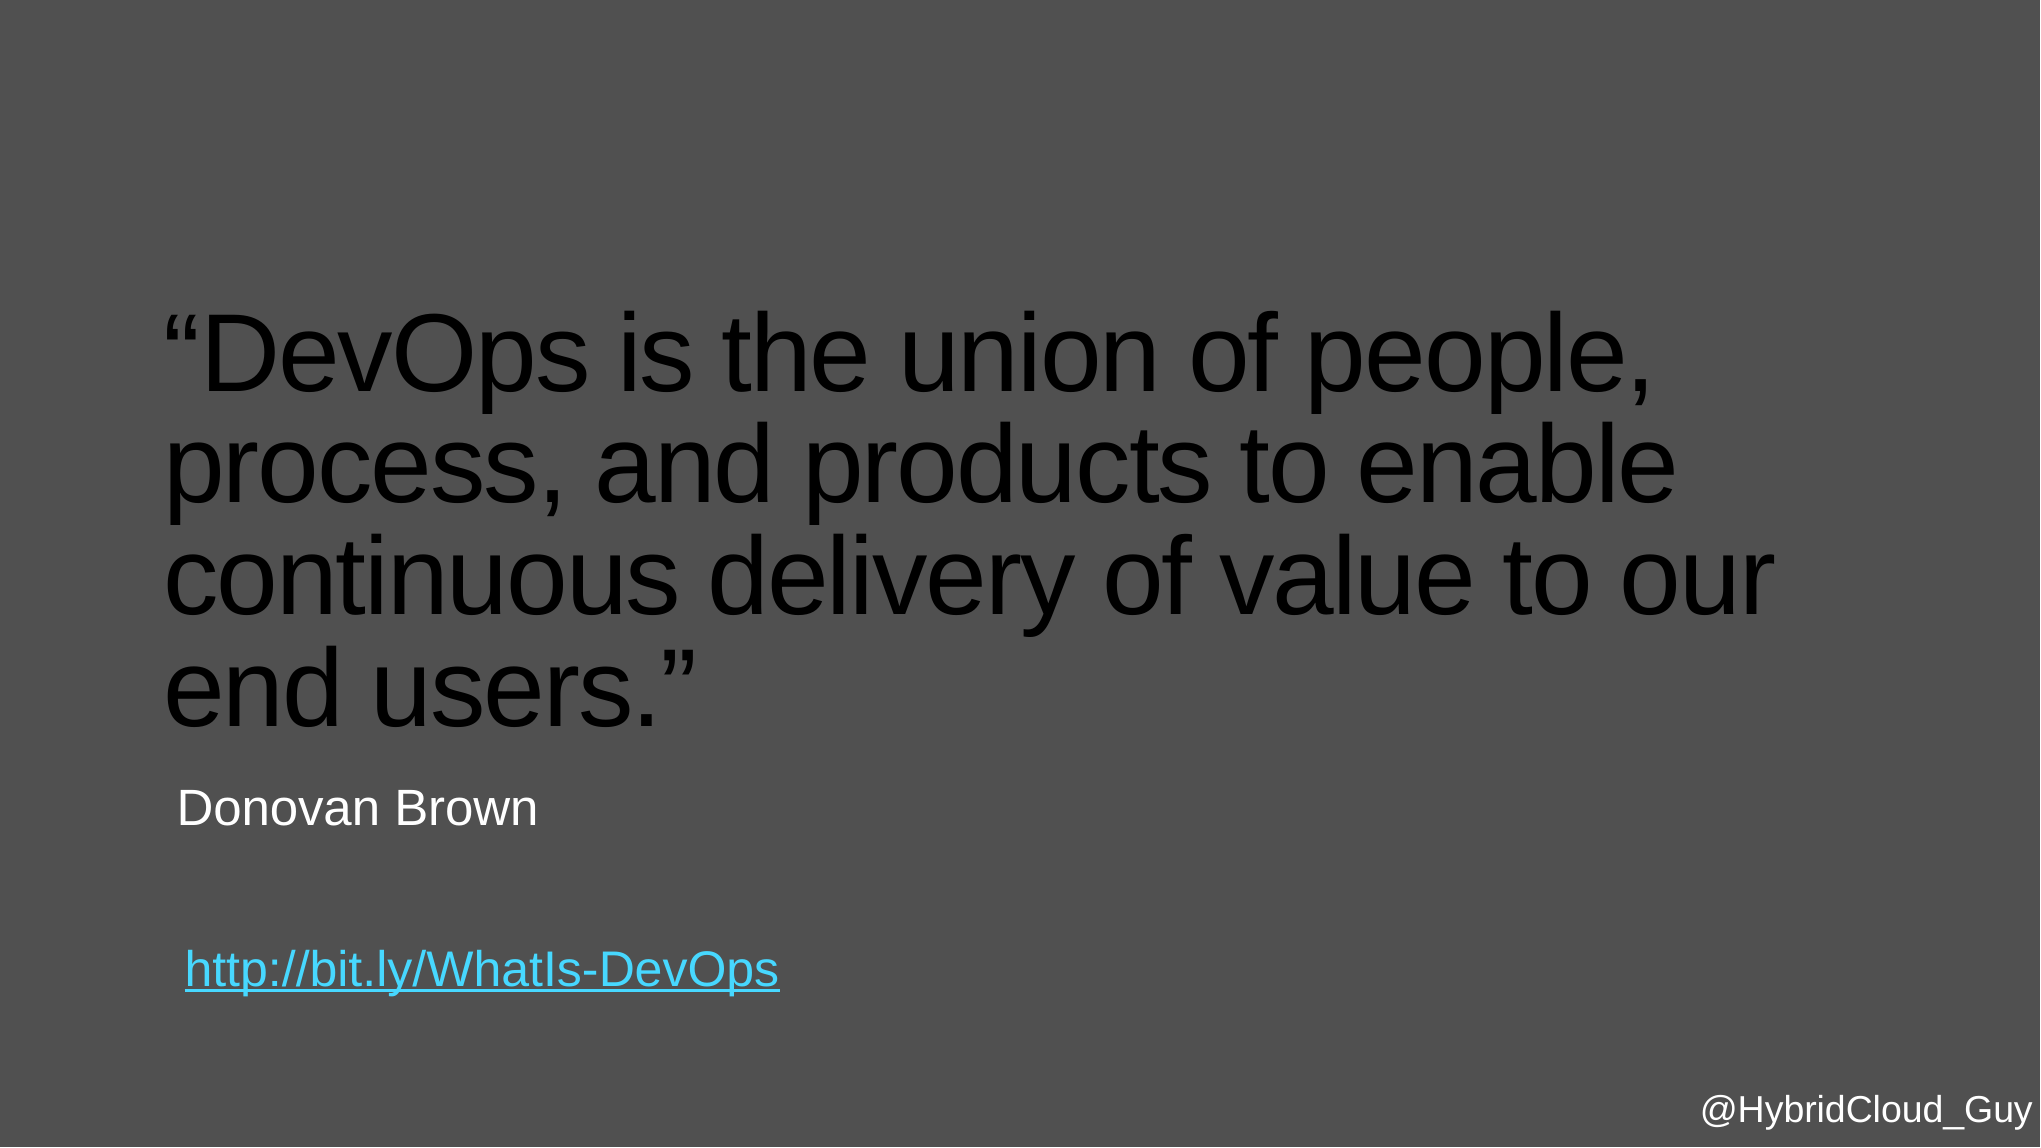

# “DevOps is the union of people, process, and products to enable continuous delivery of value to our end users.”
Donovan Brown
http://bit.ly/WhatIs-DevOps
@HybridCloud_Guy